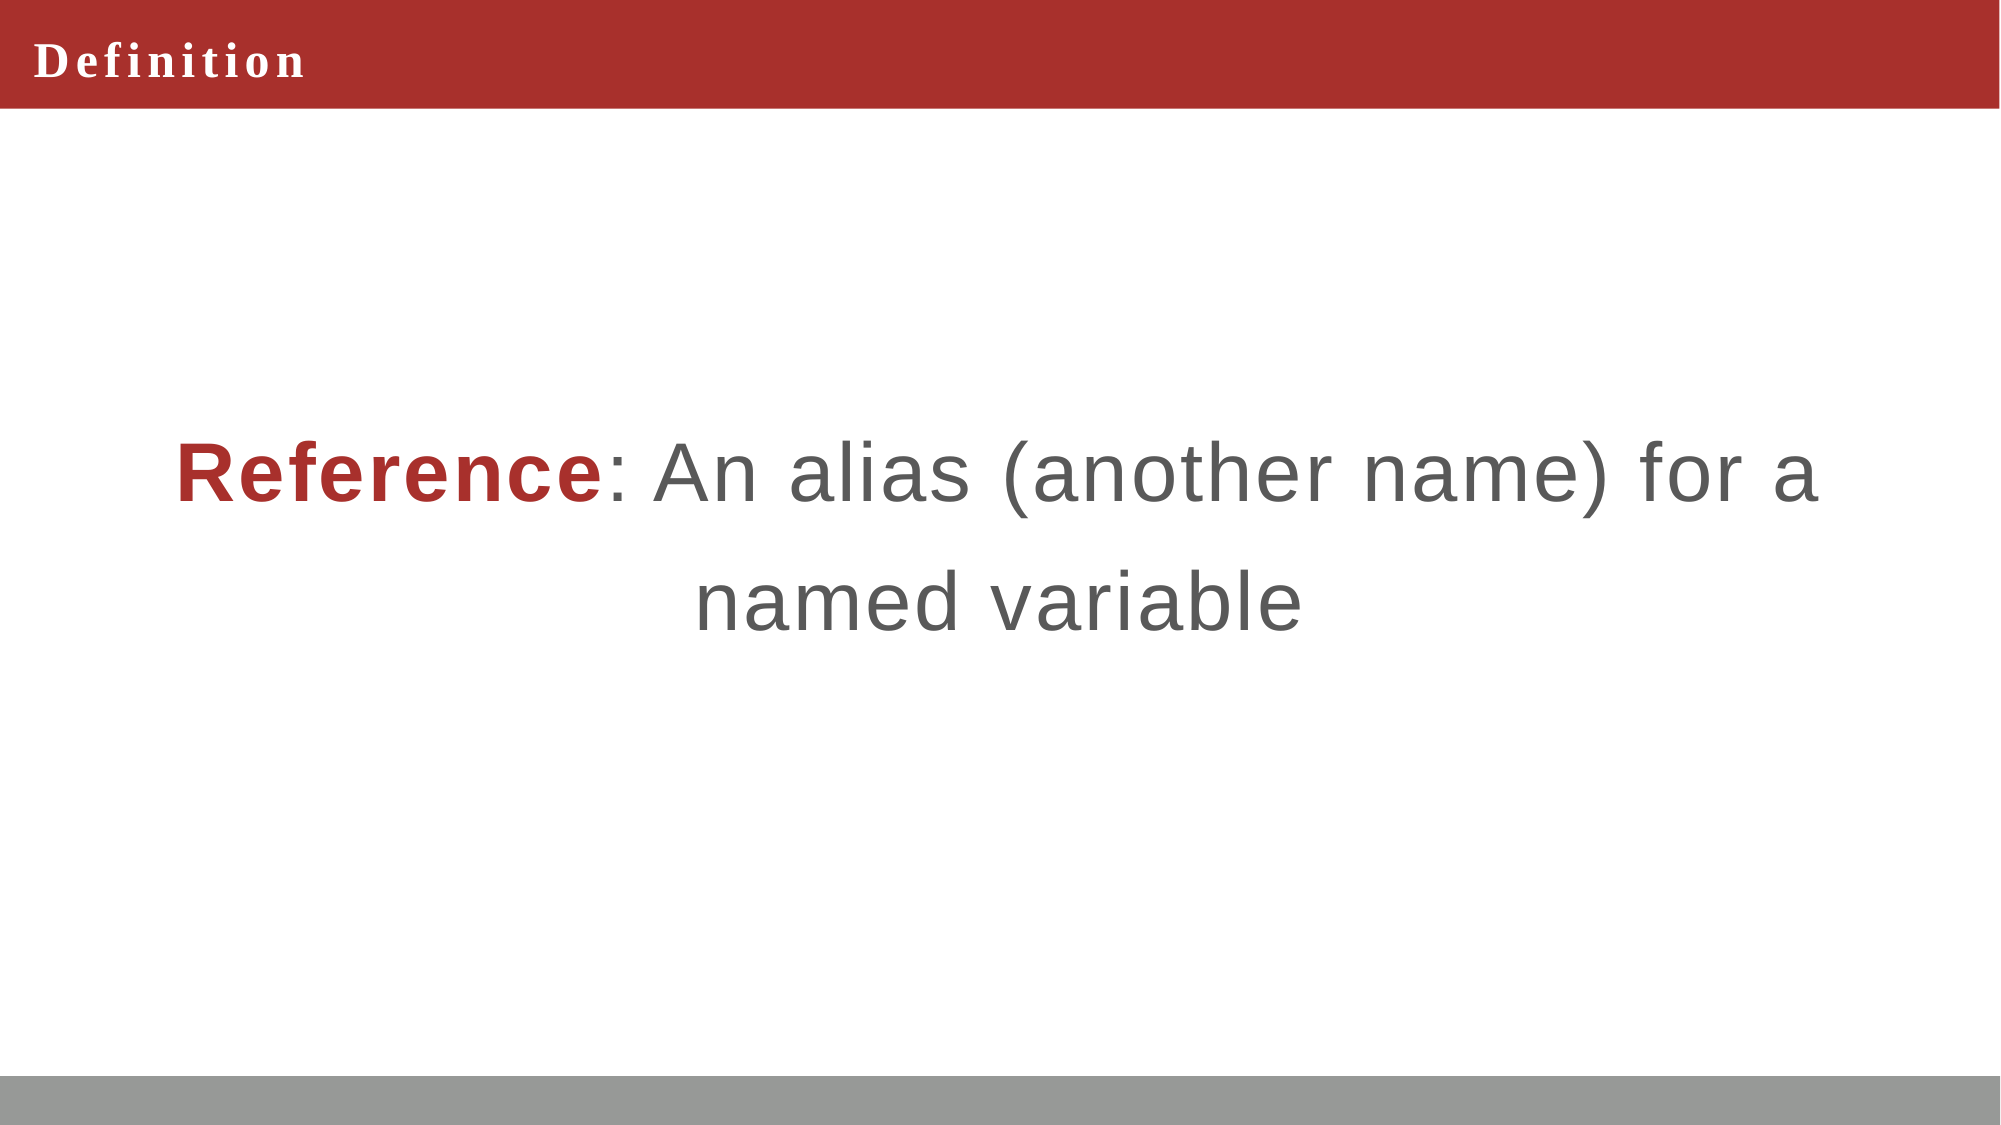

# Definition
Reference: An alias (another name) for a named variable
33